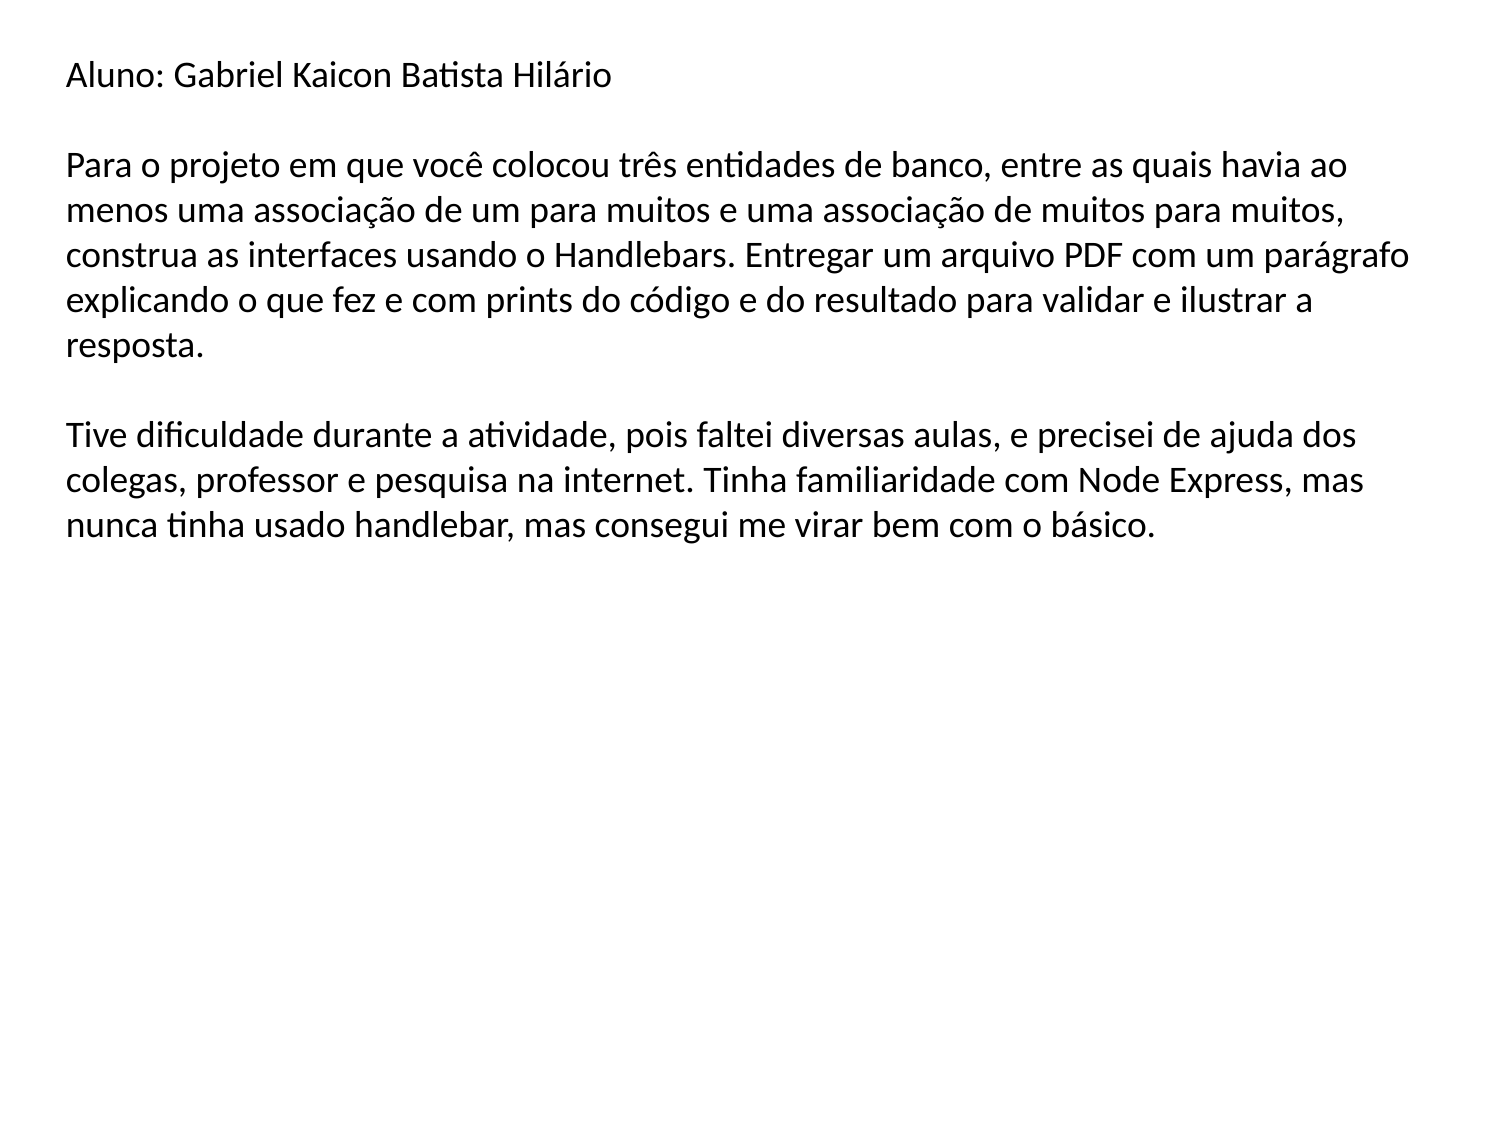

Aluno: Gabriel Kaicon Batista Hilário
Para o projeto em que você colocou três entidades de banco, entre as quais havia ao menos uma associação de um para muitos e uma associação de muitos para muitos, construa as interfaces usando o Handlebars. Entregar um arquivo PDF com um parágrafo explicando o que fez e com prints do código e do resultado para validar e ilustrar a resposta.
Tive dificuldade durante a atividade, pois faltei diversas aulas, e precisei de ajuda dos colegas, professor e pesquisa na internet. Tinha familiaridade com Node Express, mas nunca tinha usado handlebar, mas consegui me virar bem com o básico.